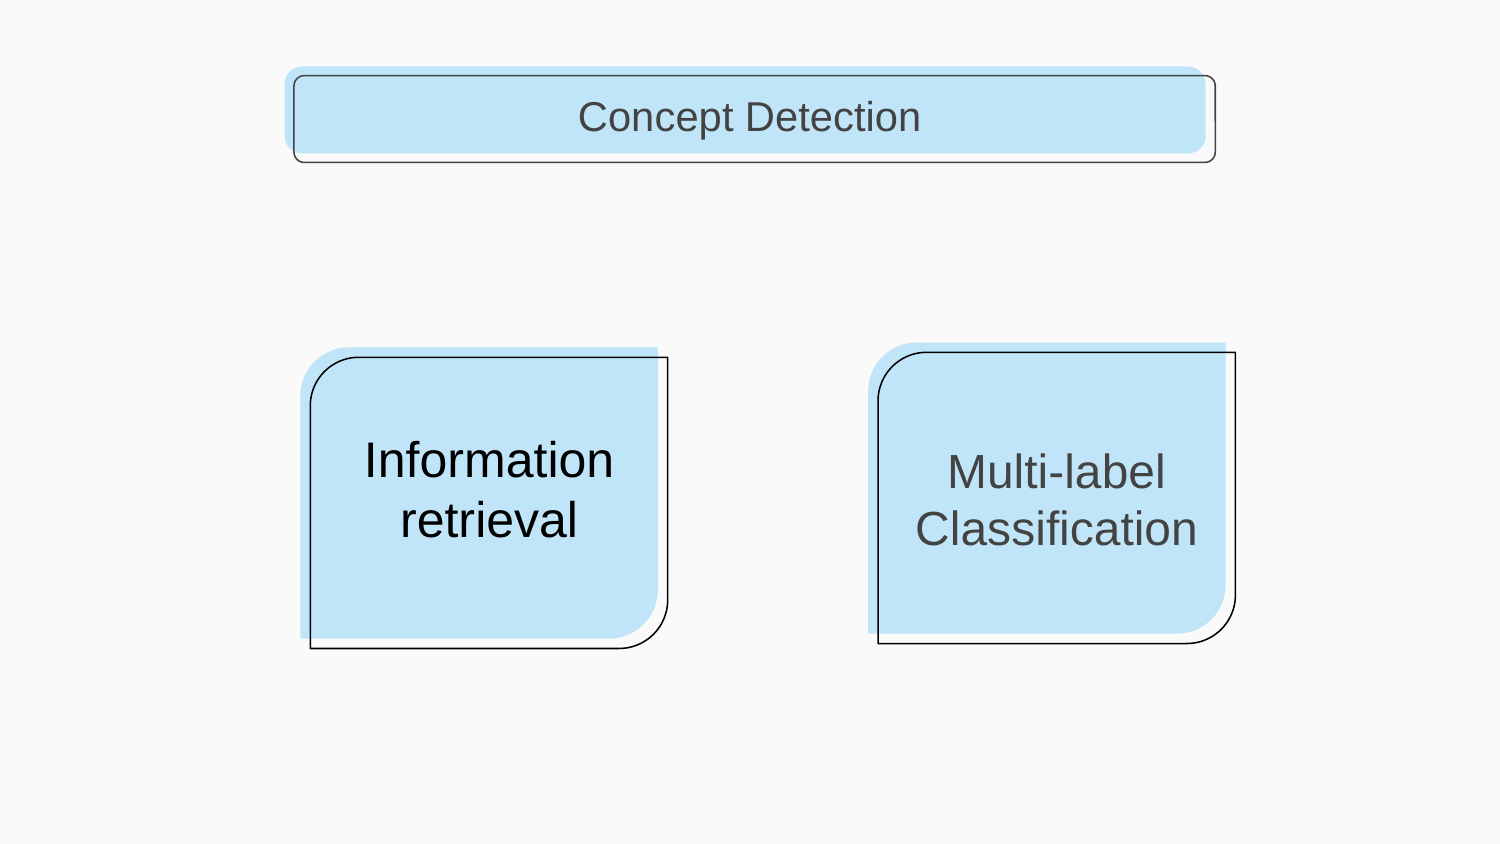

Concept Detection

Multi-label Classification

Information retrieval
Multi-Label Classification
Method
Information
Retrieval
Approach
# Information
Retrieval
Approach